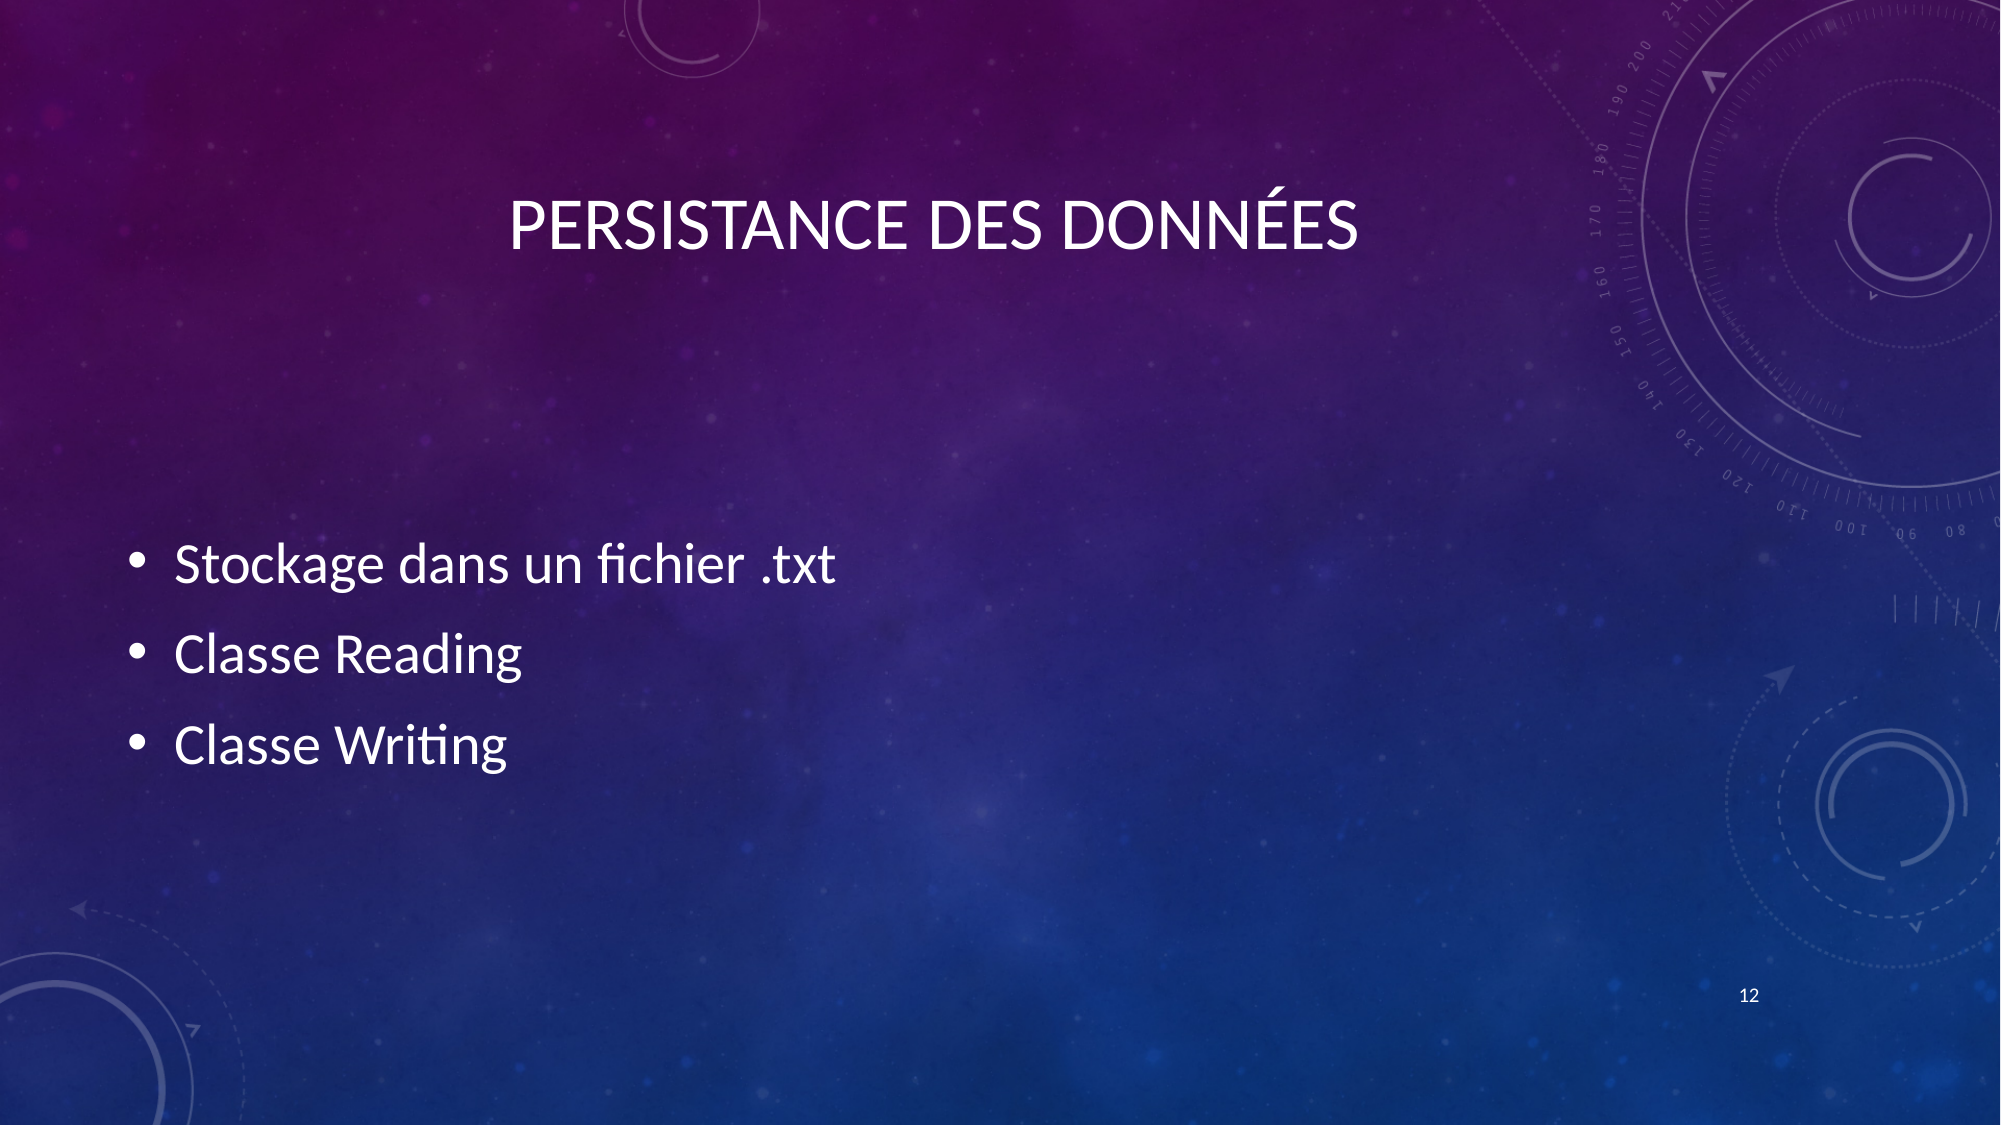

# Persistance des données
Stockage dans un fichier .txt
Classe Reading
Classe Writing
12